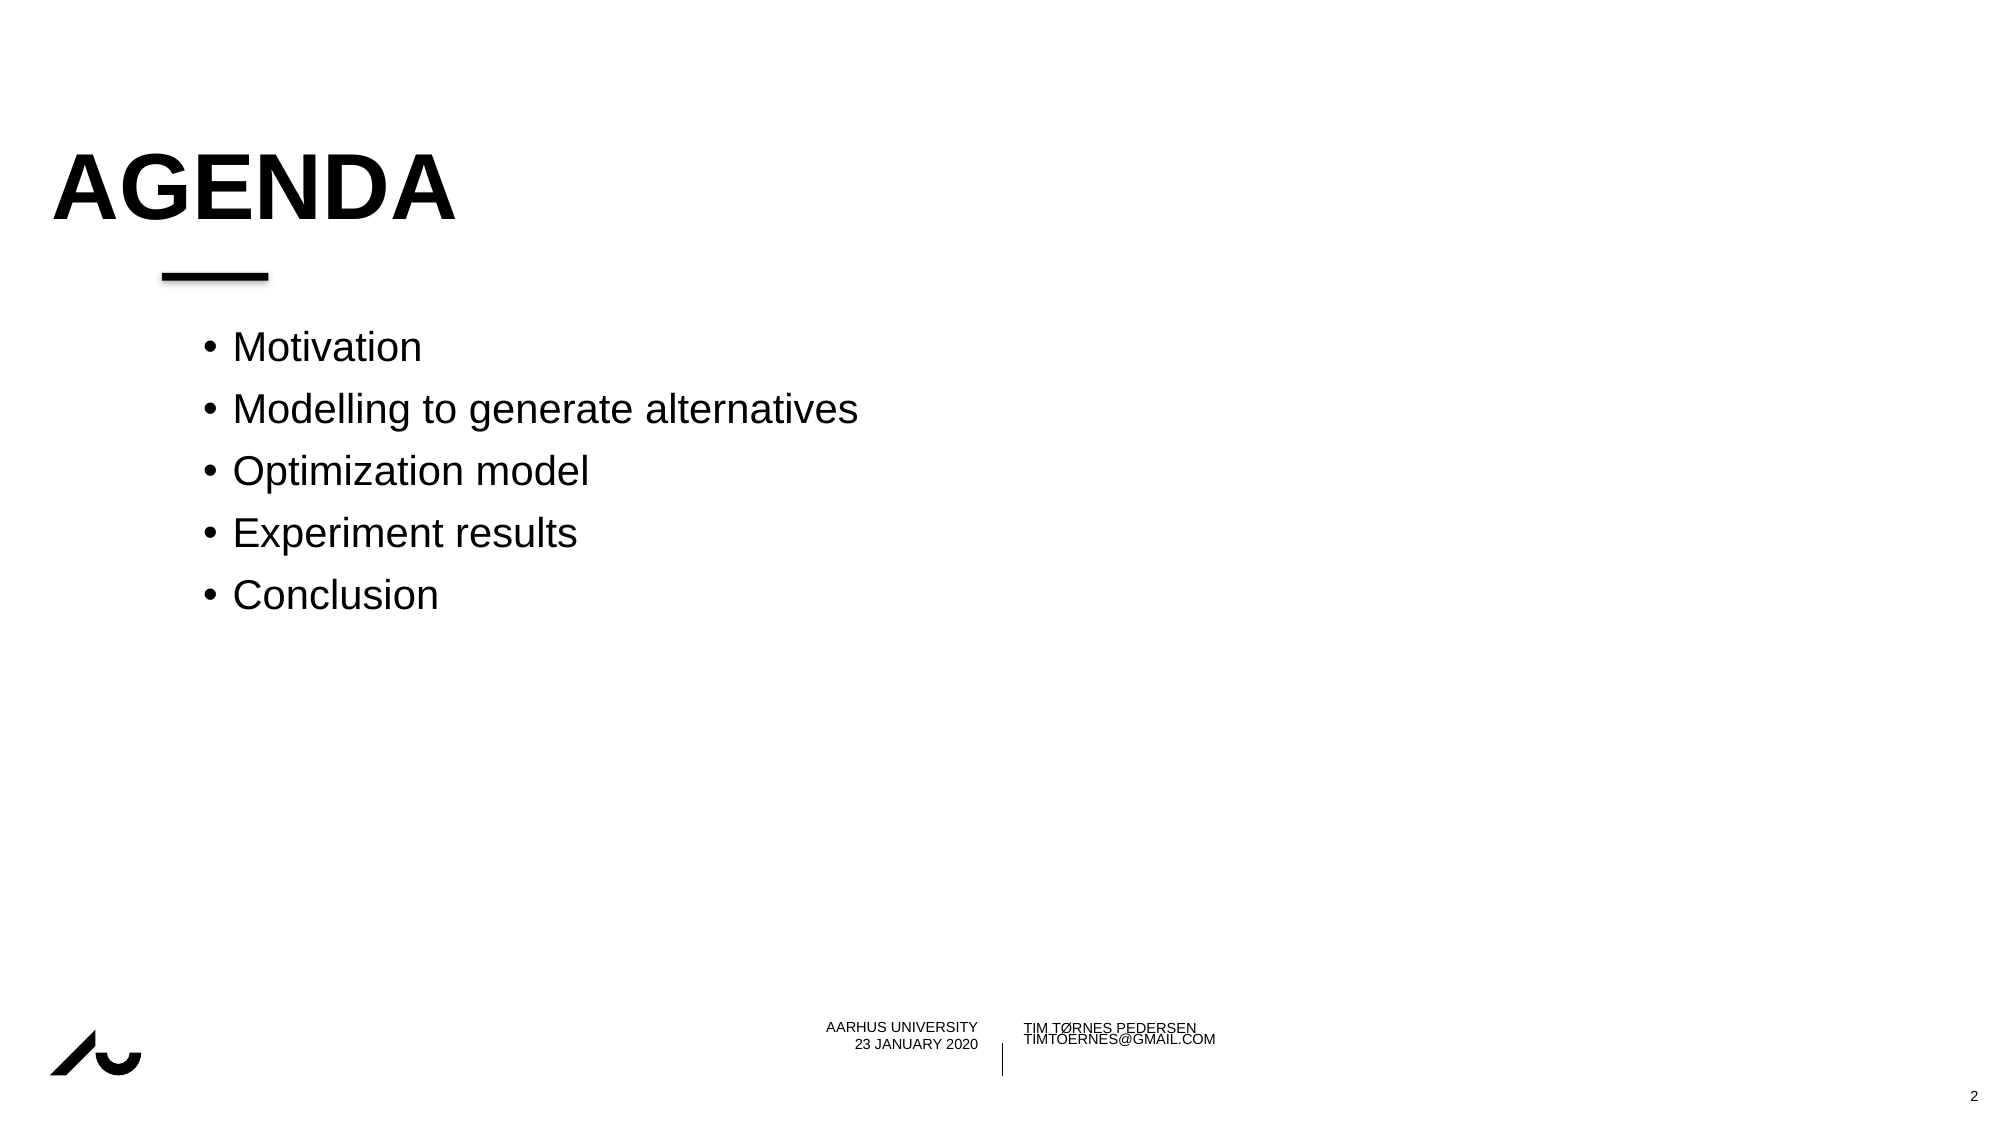

# Agenda
Motivation
Modelling to generate alternatives
Optimization model
Experiment results
Conclusion

2
timtoernes@gmail.com